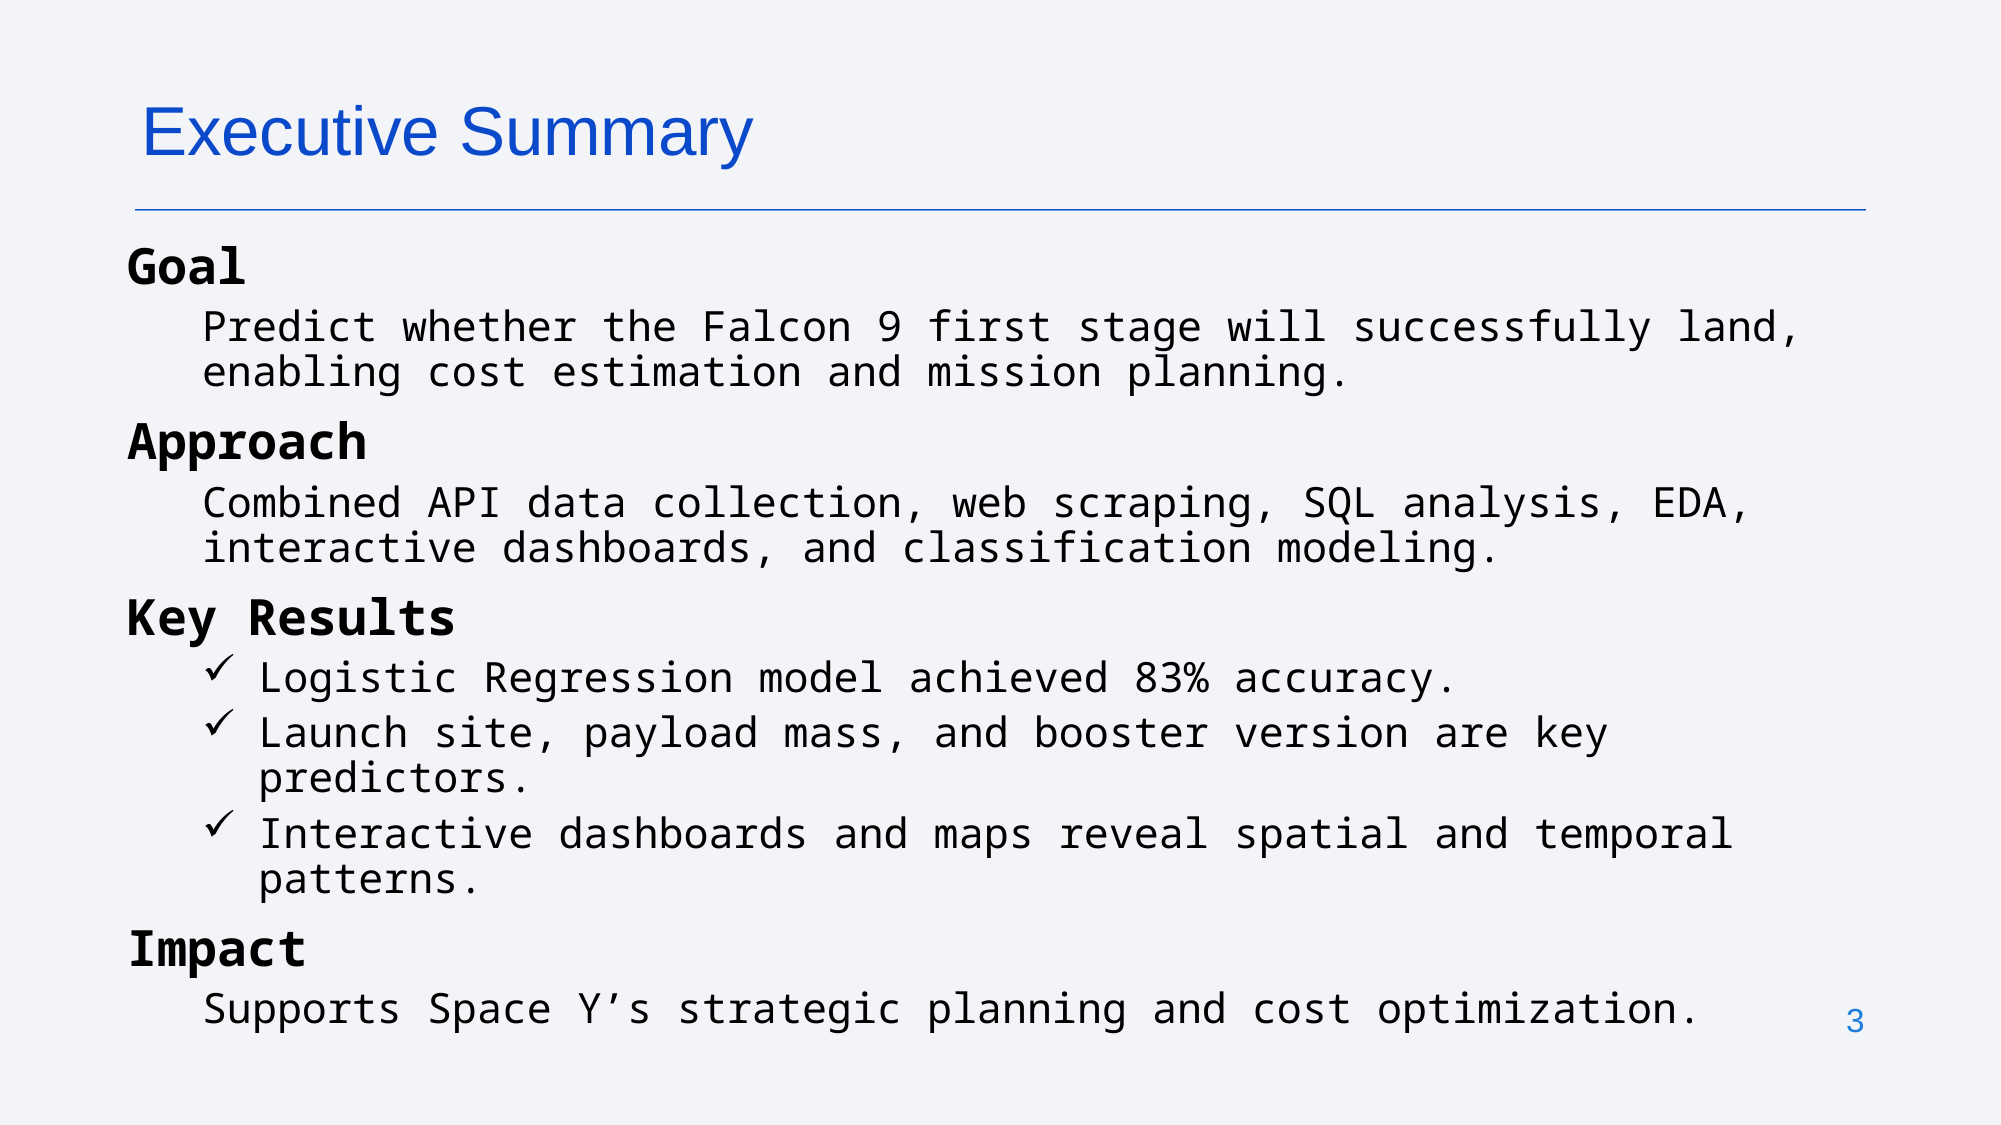

Executive Summary
Goal
Predict whether the Falcon 9 first stage will successfully land, enabling cost estimation and mission planning.
Approach
Combined API data collection, web scraping, SQL analysis, EDA, interactive dashboards, and classification modeling.
Key Results
Logistic Regression model achieved 83% accuracy.
Launch site, payload mass, and booster version are key predictors.
Interactive dashboards and maps reveal spatial and temporal patterns.
Impact
Supports Space Y’s strategic planning and cost optimization.
3